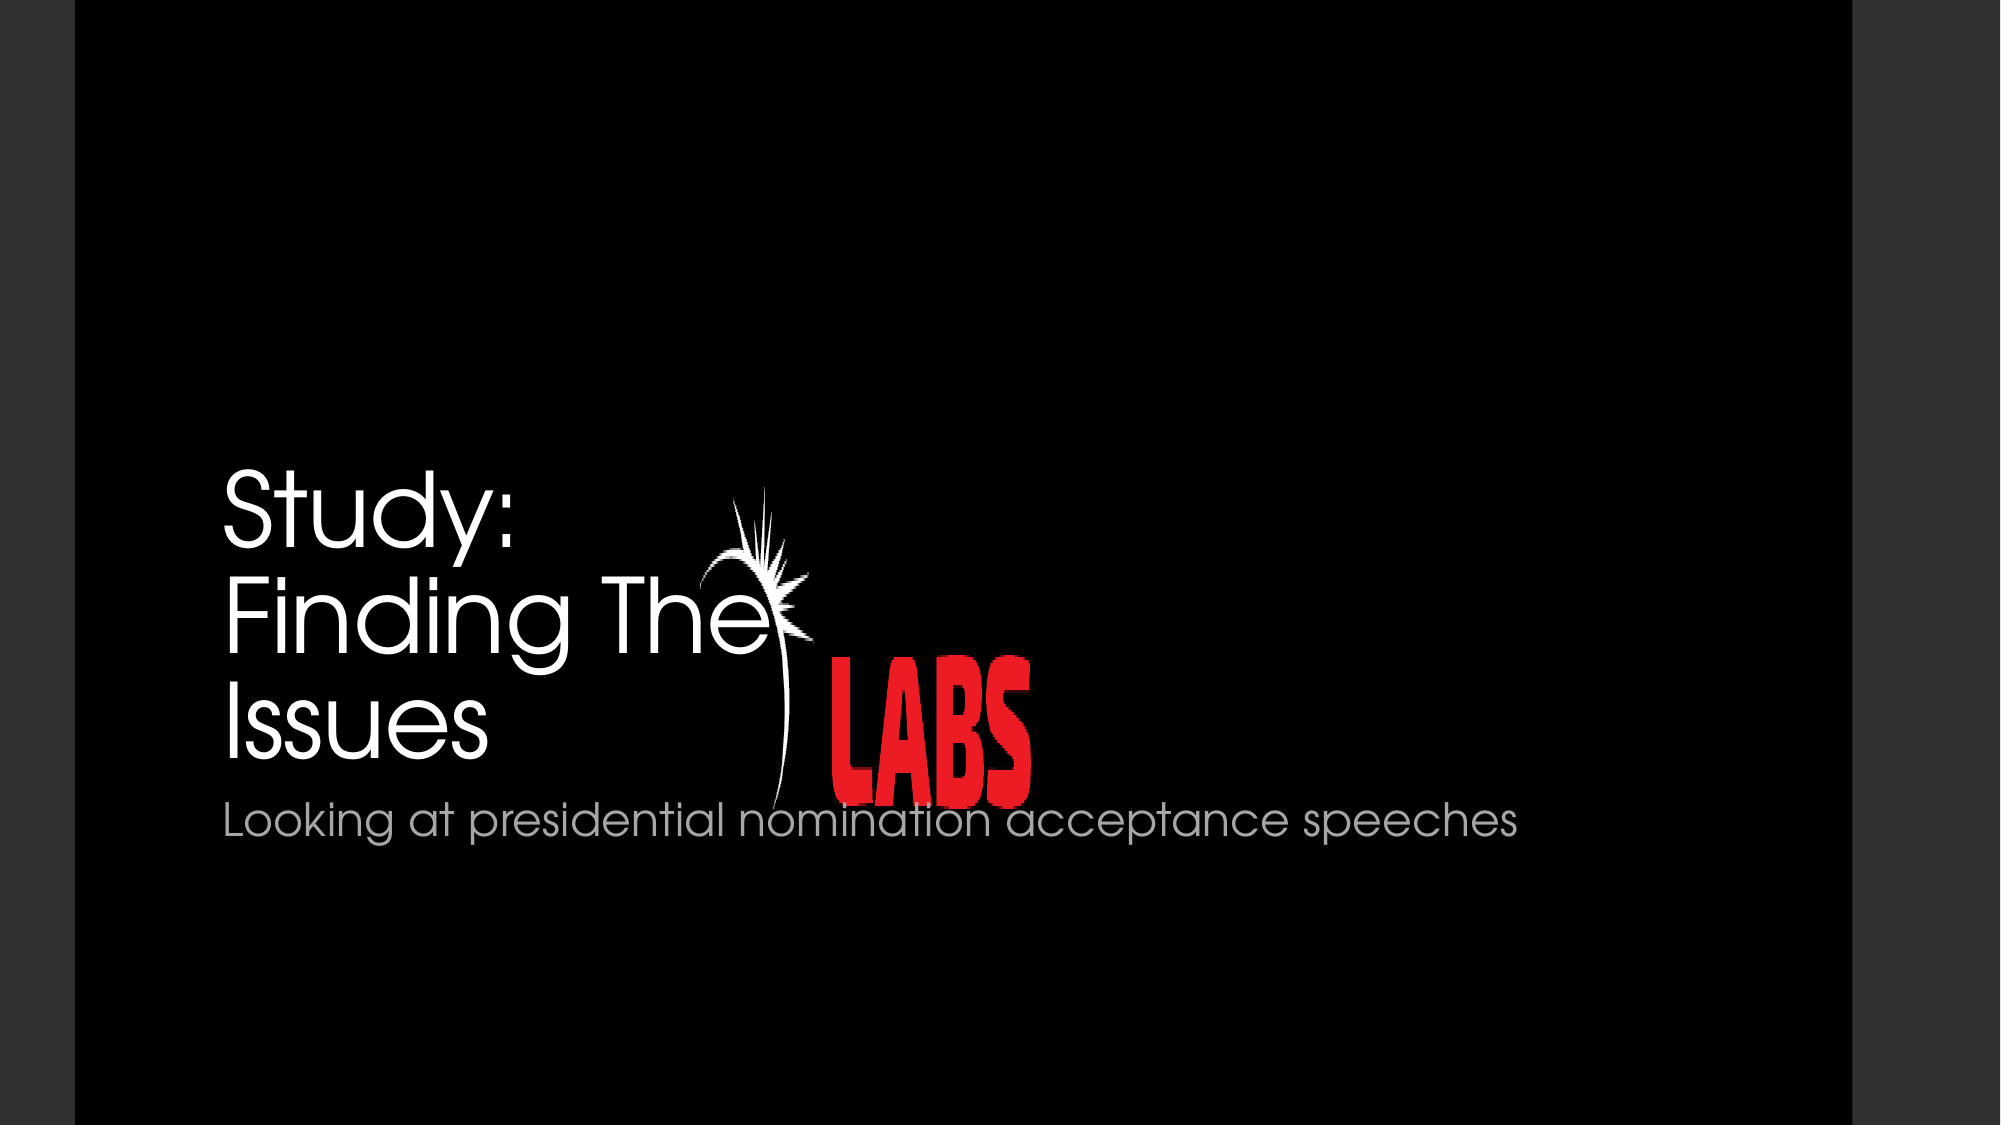

# Study: Finding The Issues
Looking at presidential nomination acceptance speeches